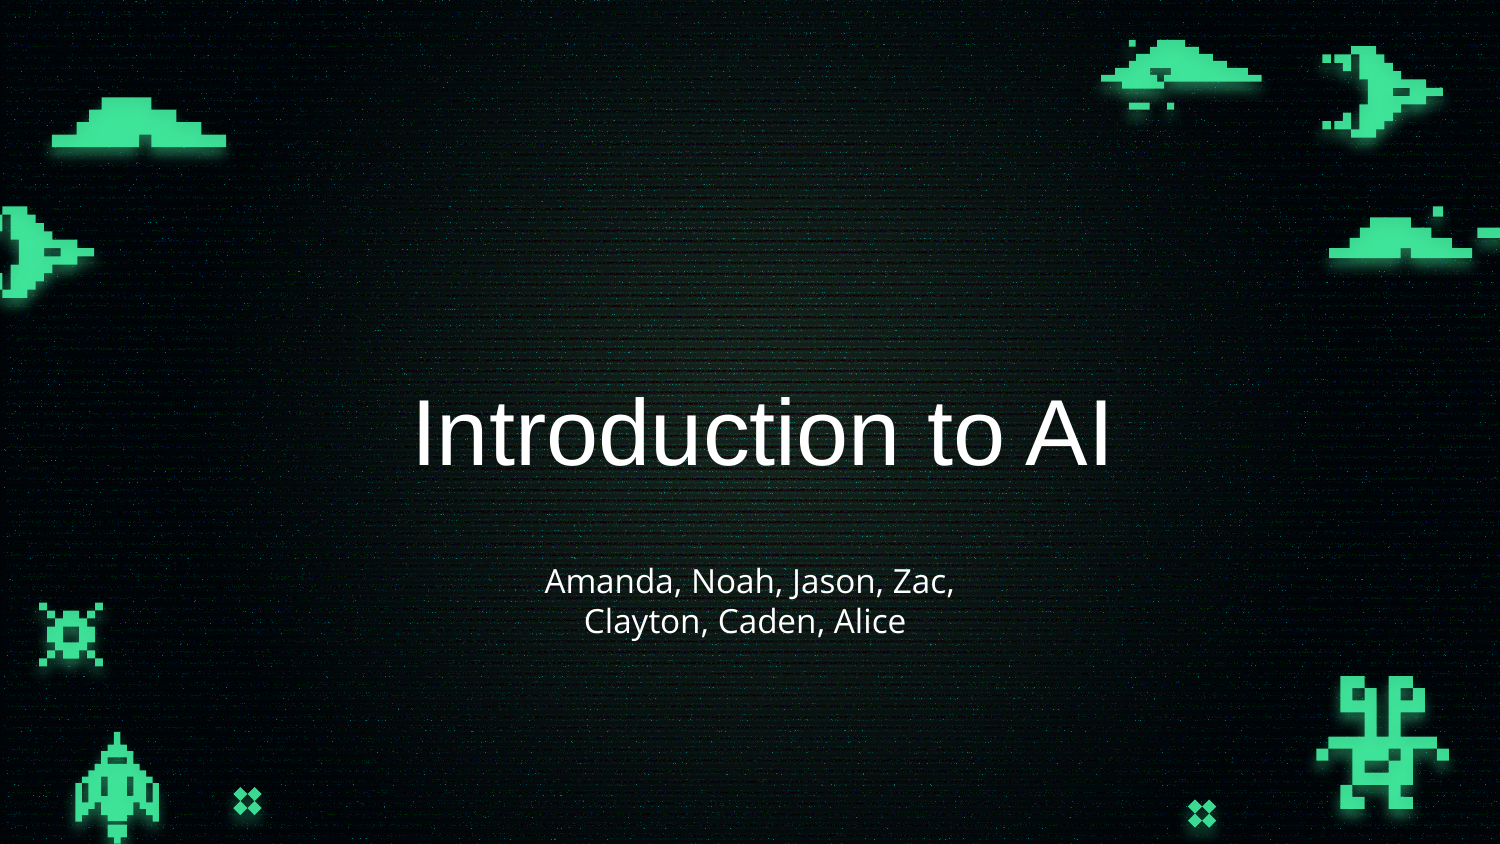

# Introduction to AI
Amanda, Noah, Jason, Zac, Clayton, Caden, Alice